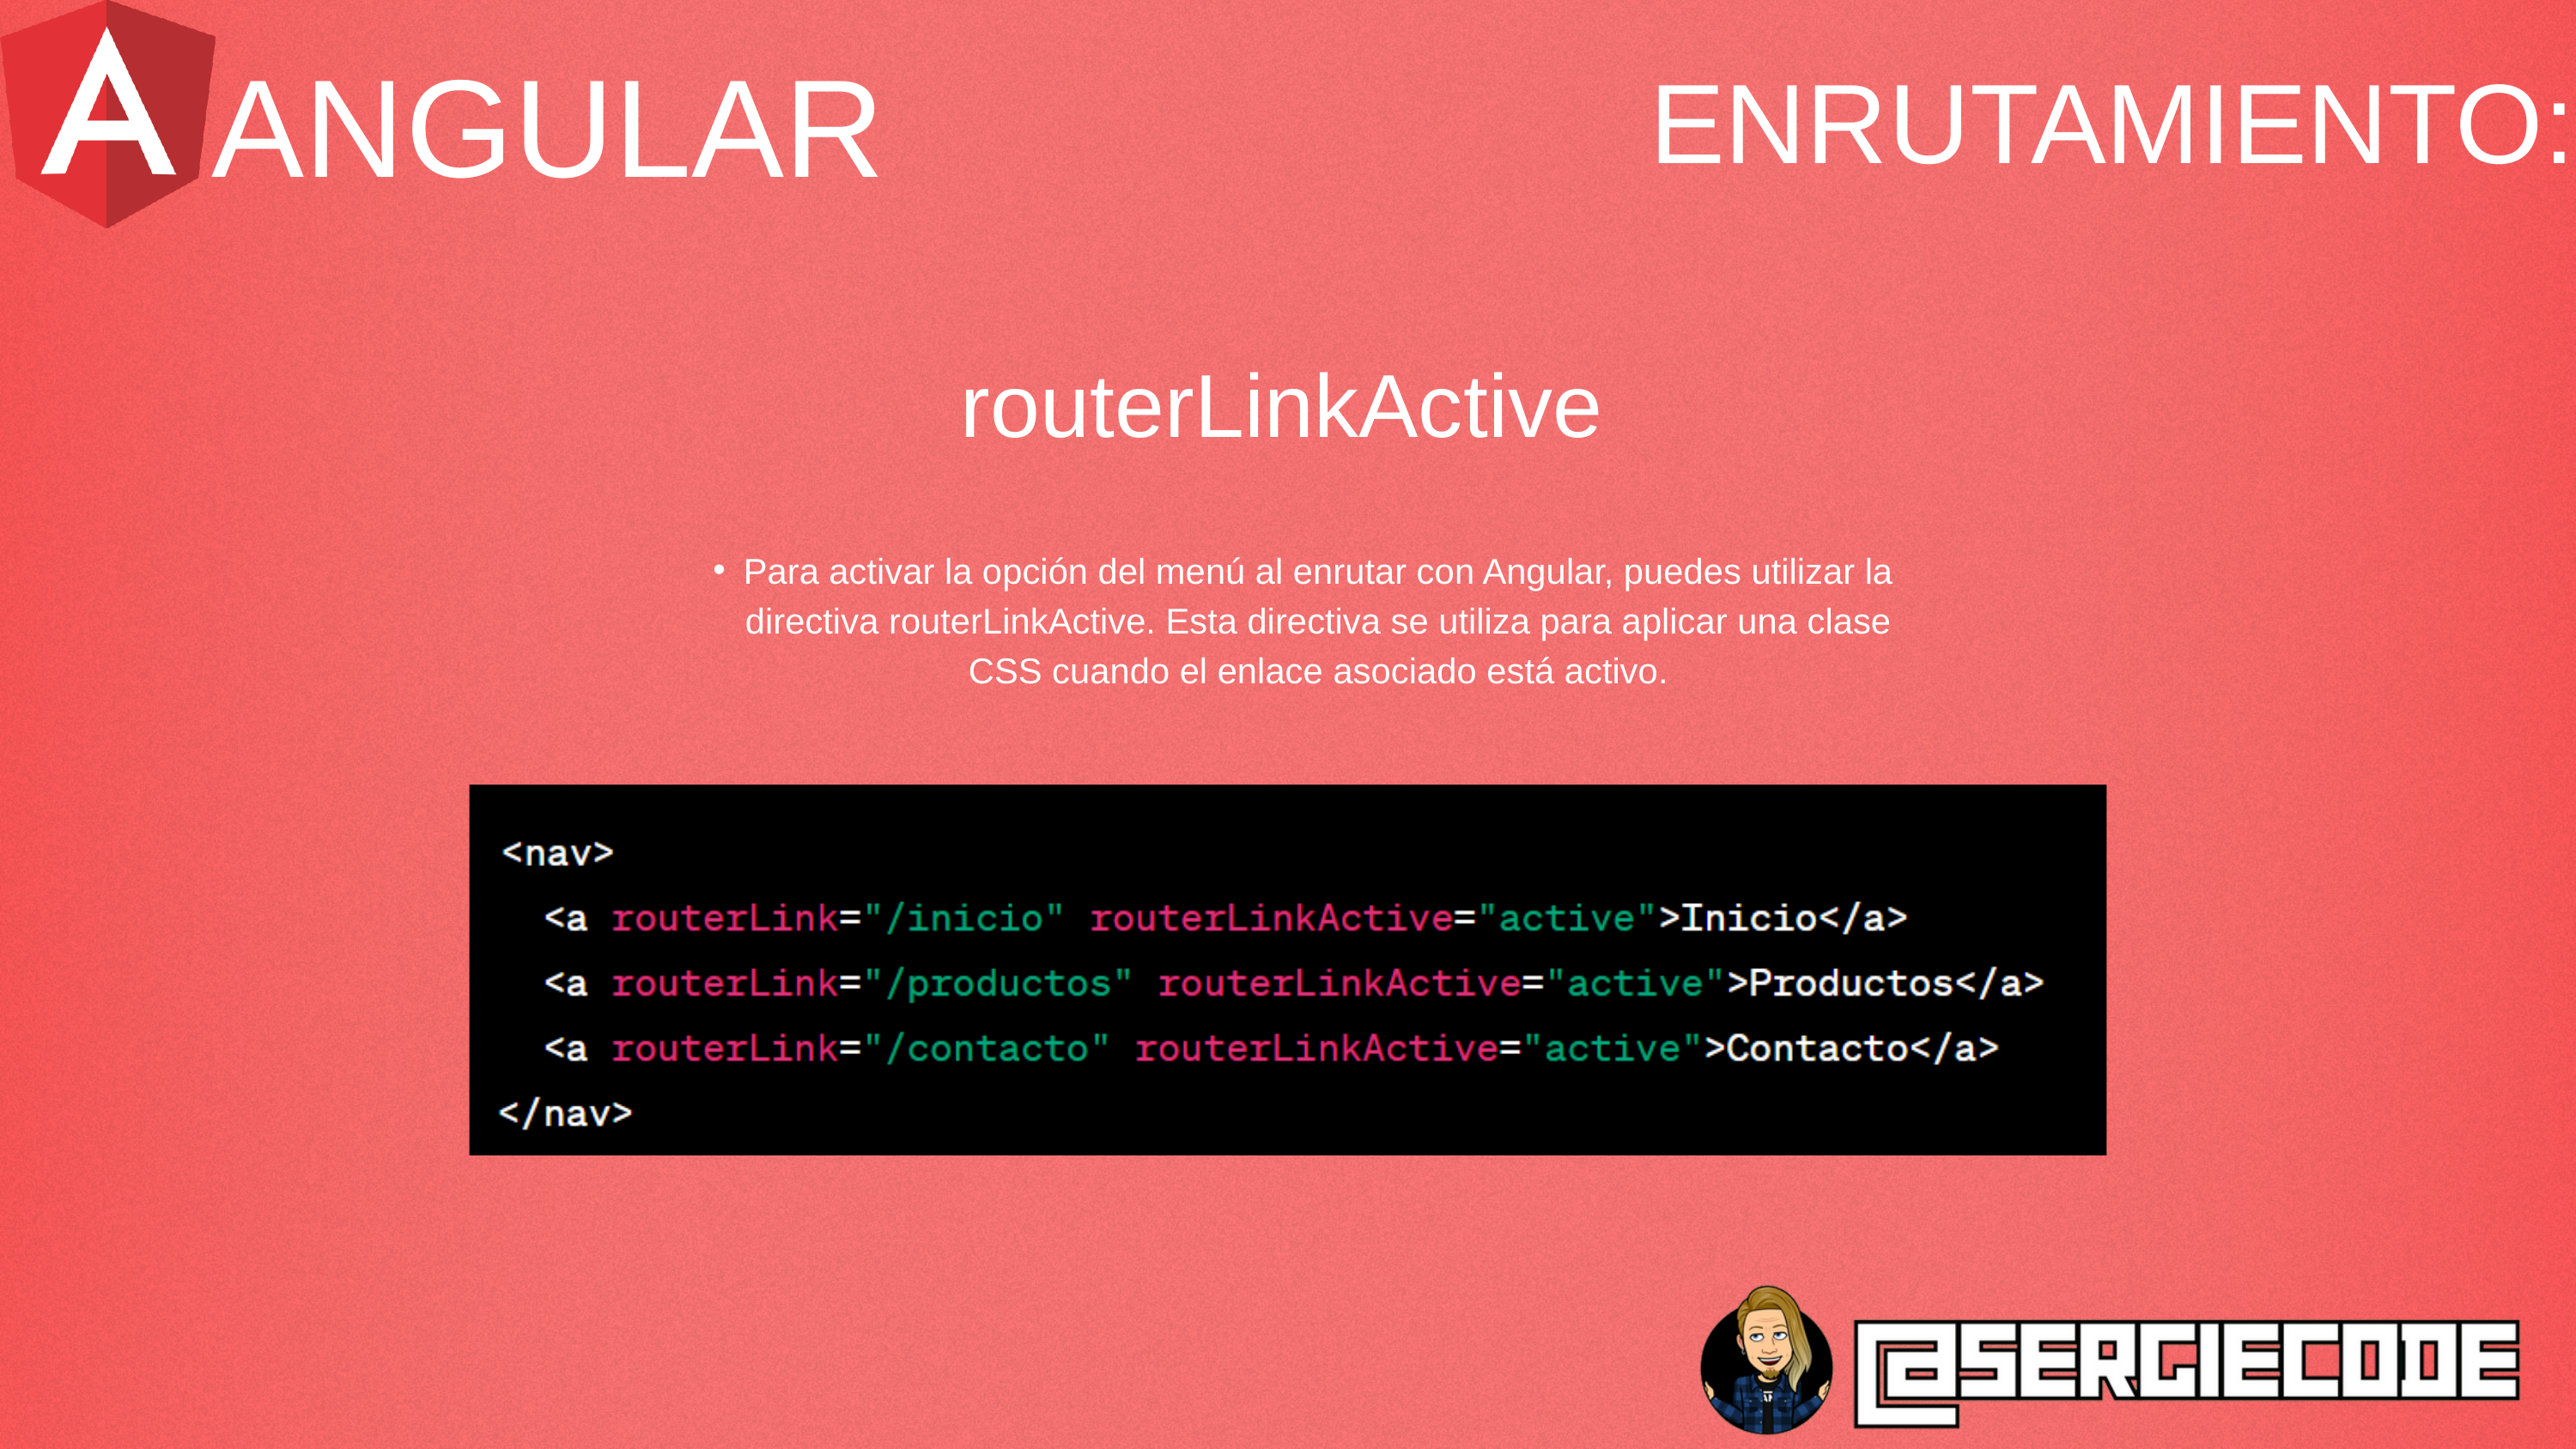

ANGULAR
ENRUTAMIENTO:
routerLinkActive
Para activar la opción del menú al enrutar con Angular, puedes utilizar la directiva routerLinkActive. Esta directiva se utiliza para aplicar una clase CSS cuando el enlace asociado está activo.